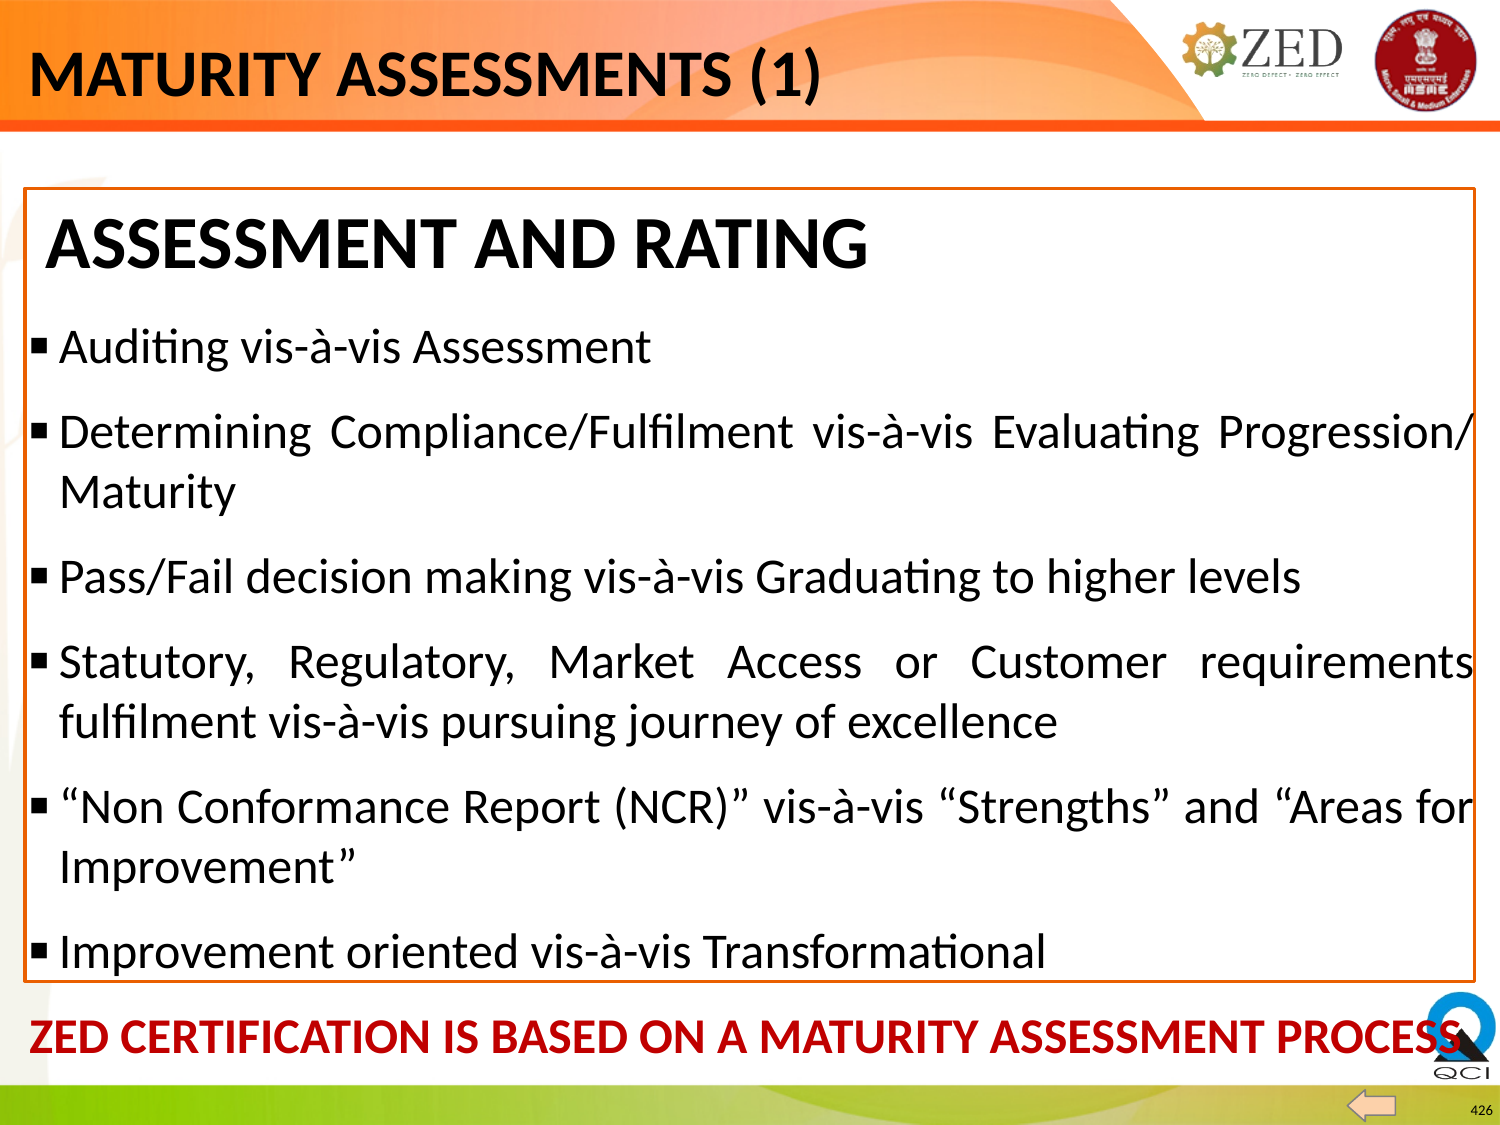

MATURITY ASSESSMENTS (1)

 ASSESSMENT AND RATING

Auditing vis-à-vis Assessment

Determining Compliance/Fulfilment vis-à-vis Evaluating Progression/ Maturity

Pass/Fail decision making vis-à-vis Graduating to higher levels

Statutory, Regulatory, Market Access or Customer requirements fulfilment vis-à-vis pursuing journey of excellence

“Non Conformance Report (NCR)” vis-à-vis “Strengths” and “Areas for Improvement”

Improvement oriented vis-à-vis Transformational

ZED CERTIFICATION IS BASED ON A MATURITY ASSESSMENT PROCESS